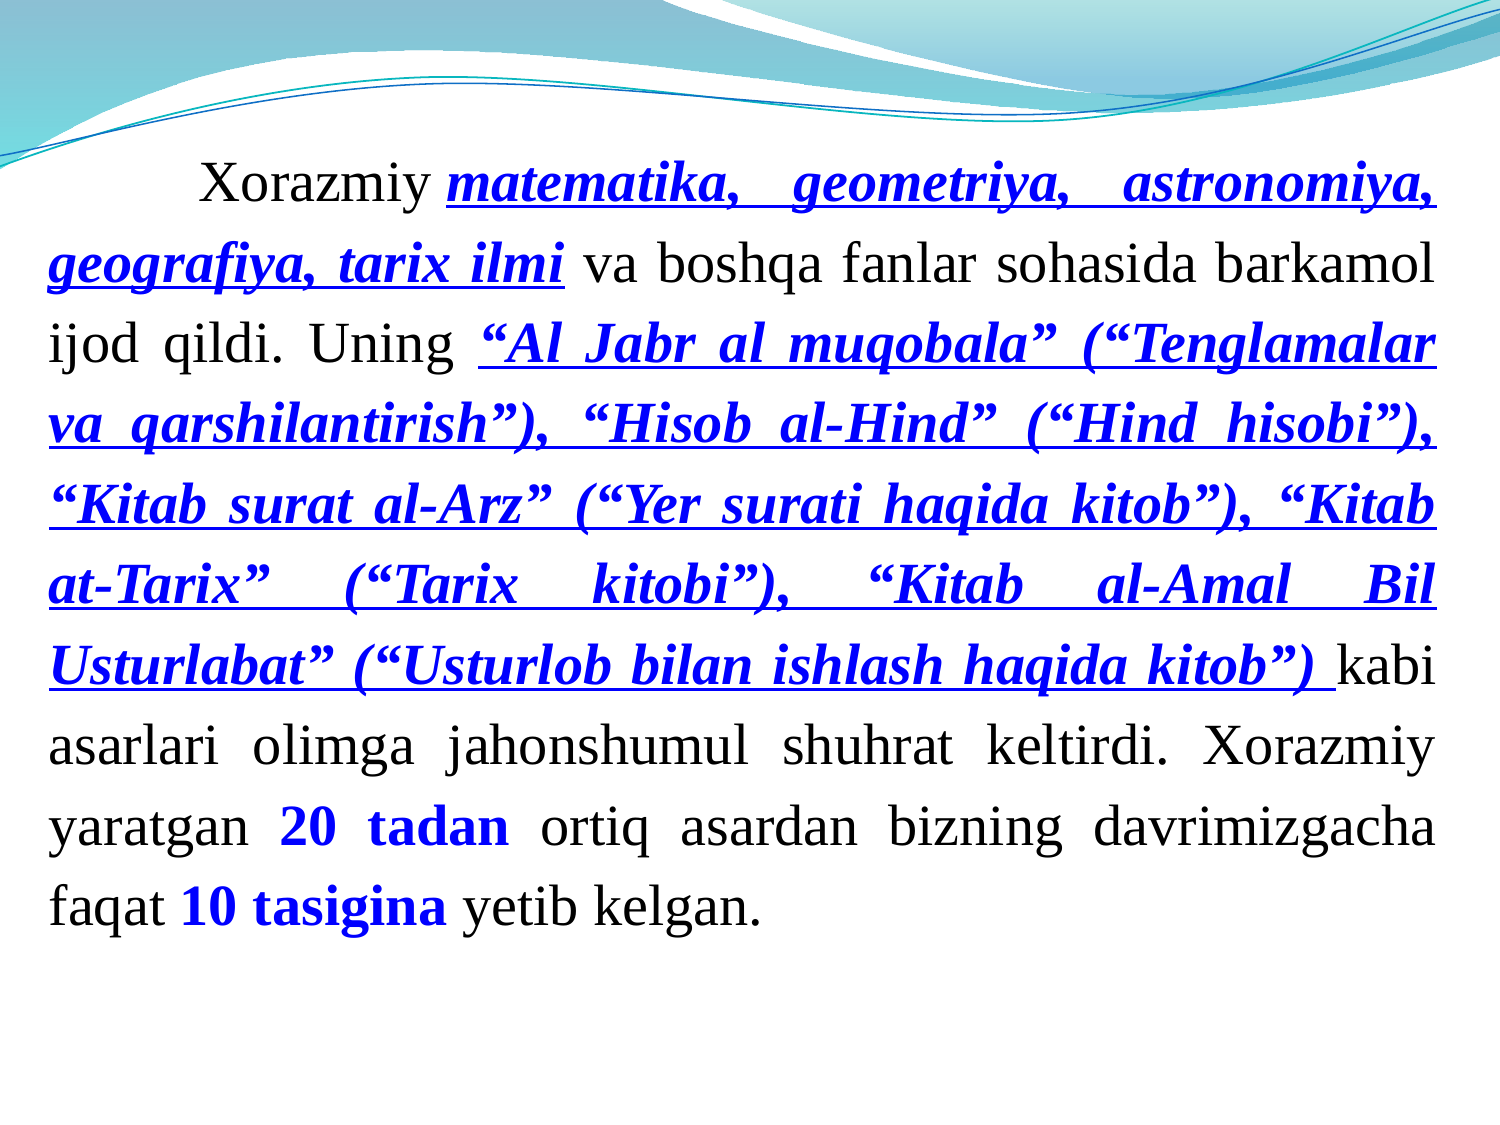

Xorazmiy matematika, geometriya, astronomiya, geografiya, tarix ilmi va boshqa fanlar sohasida barkamol ijod qildi. Uning “Al Jabr al muqobala” (“Tenglamalar va qarshilantirish”), “Hisob al-Hind” (“Hind hisobi”), “Kitab surat al-Arz” (“Yer surati haqida kitob”), “Kitab at-Tarix” (“Tarix kitobi”), “Kitab al-Amal Bil Usturlabat” (“Usturlob bilan ishlash haqida kitob”) kabi asarlari olimga jahonshumul shuhrat keltirdi. Xorazmiy yaratgan 20 tadan ortiq asardan bizning davrimizgacha faqat 10 tasigina yetib kelgan.